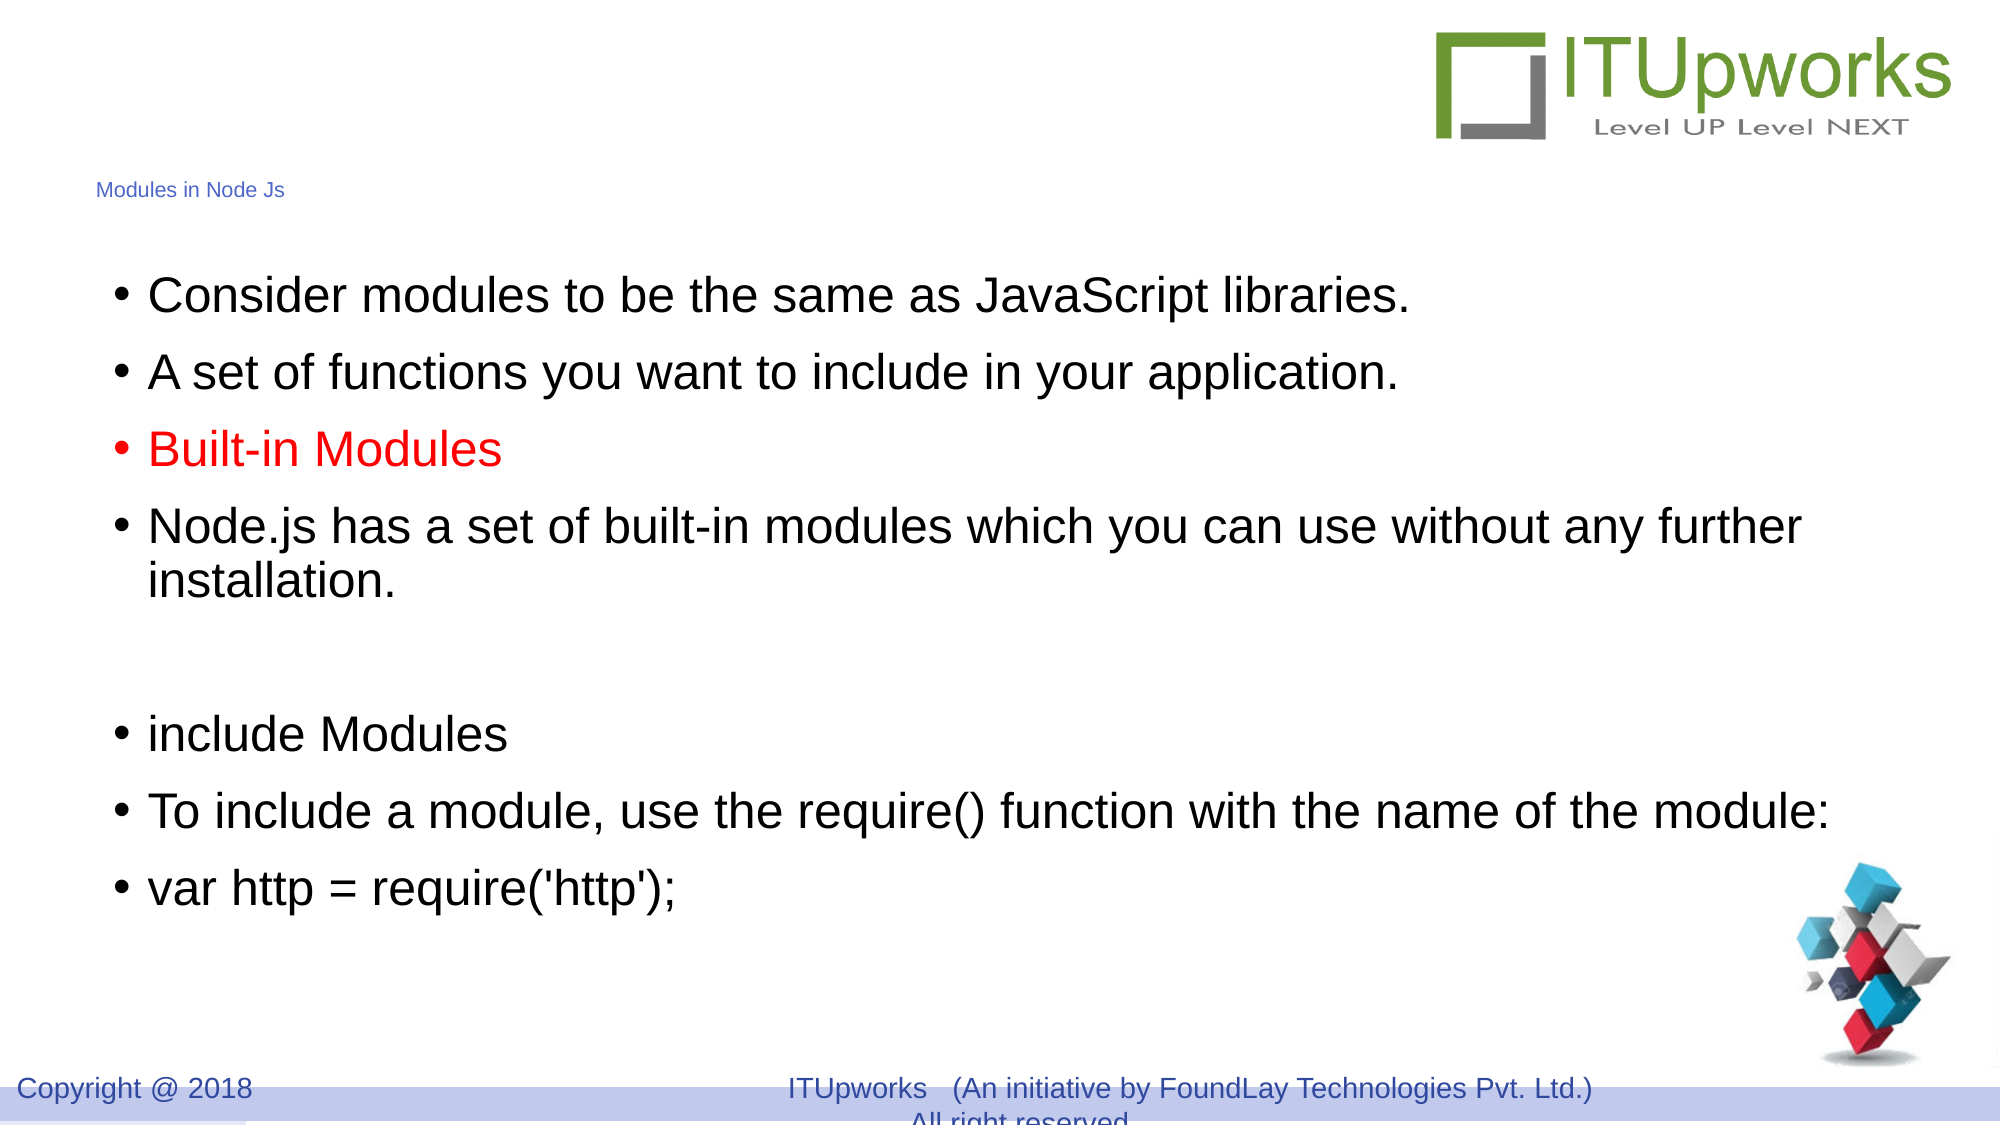

# Modules in Node Js
Consider modules to be the same as JavaScript libraries.
A set of functions you want to include in your application.
Built-in Modules
Node.js has a set of built-in modules which you can use without any further installation.

include Modules
To include a module, use the require() function with the name of the module:
var http = require('http');